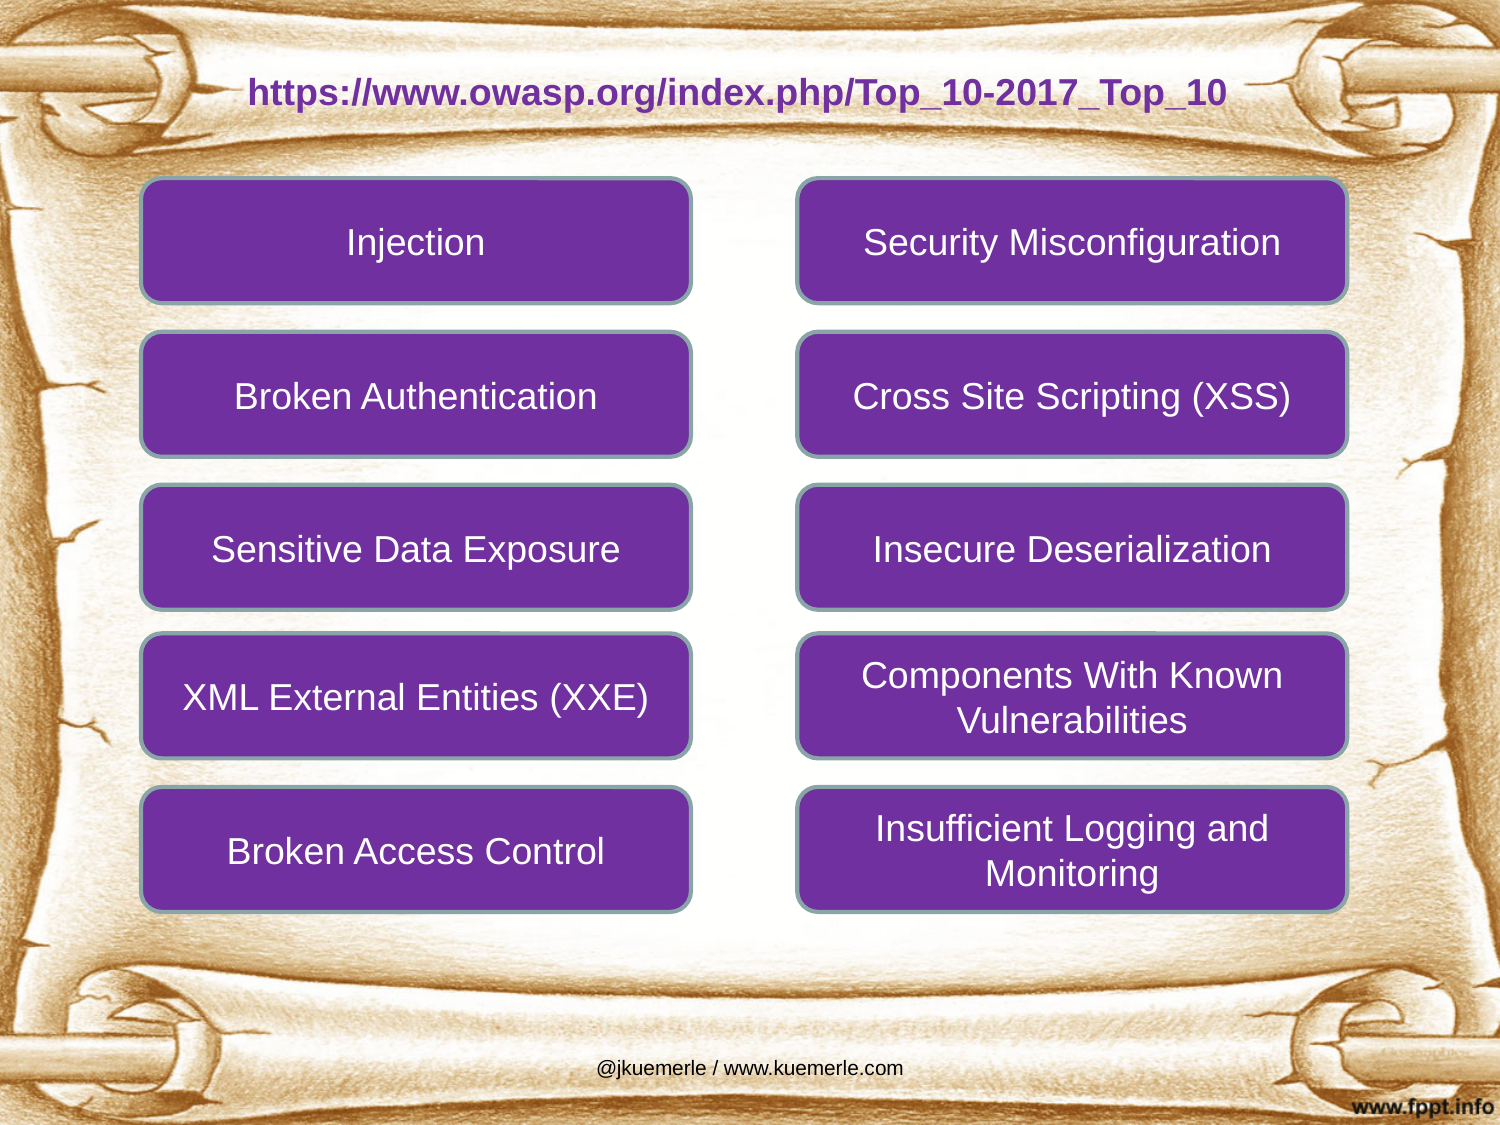

https://www.owasp.org/index.php/Top_10-2017_Top_10
Injection
Security Misconfiguration
Broken Authentication
Cross Site Scripting (XSS)
Sensitive Data Exposure
Insecure Deserialization
XML External Entities (XXE)
Components With Known Vulnerabilities
Broken Access Control
Insufficient Logging and Monitoring
@jkuemerle / www.kuemerle.com